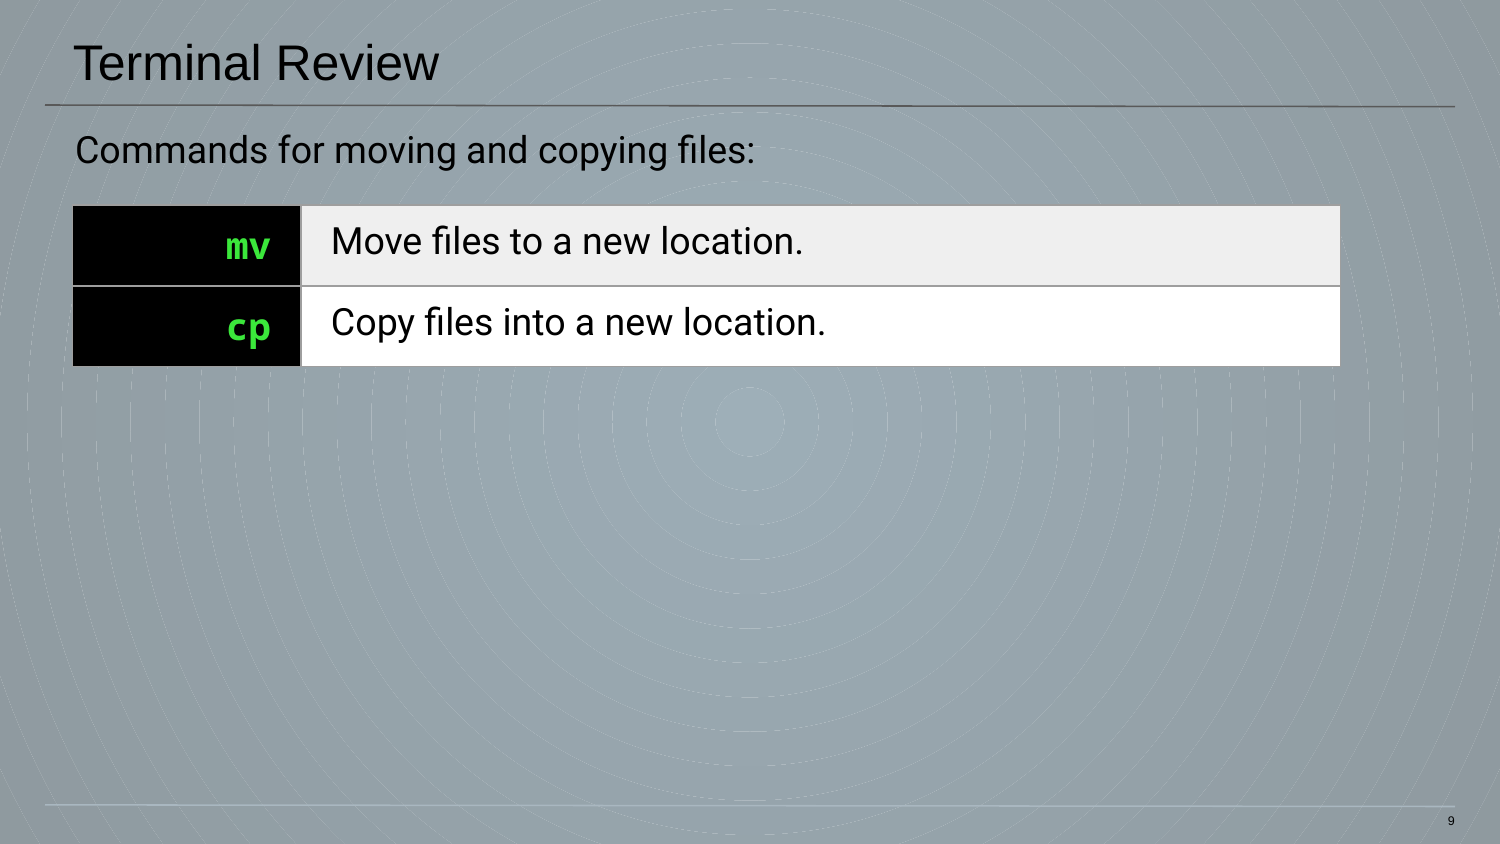

# Terminal Review
Commands for moving and copying files:

| mv | Move files to a new location. |
| --- | --- |
| cp | Copy files into a new location. |
9